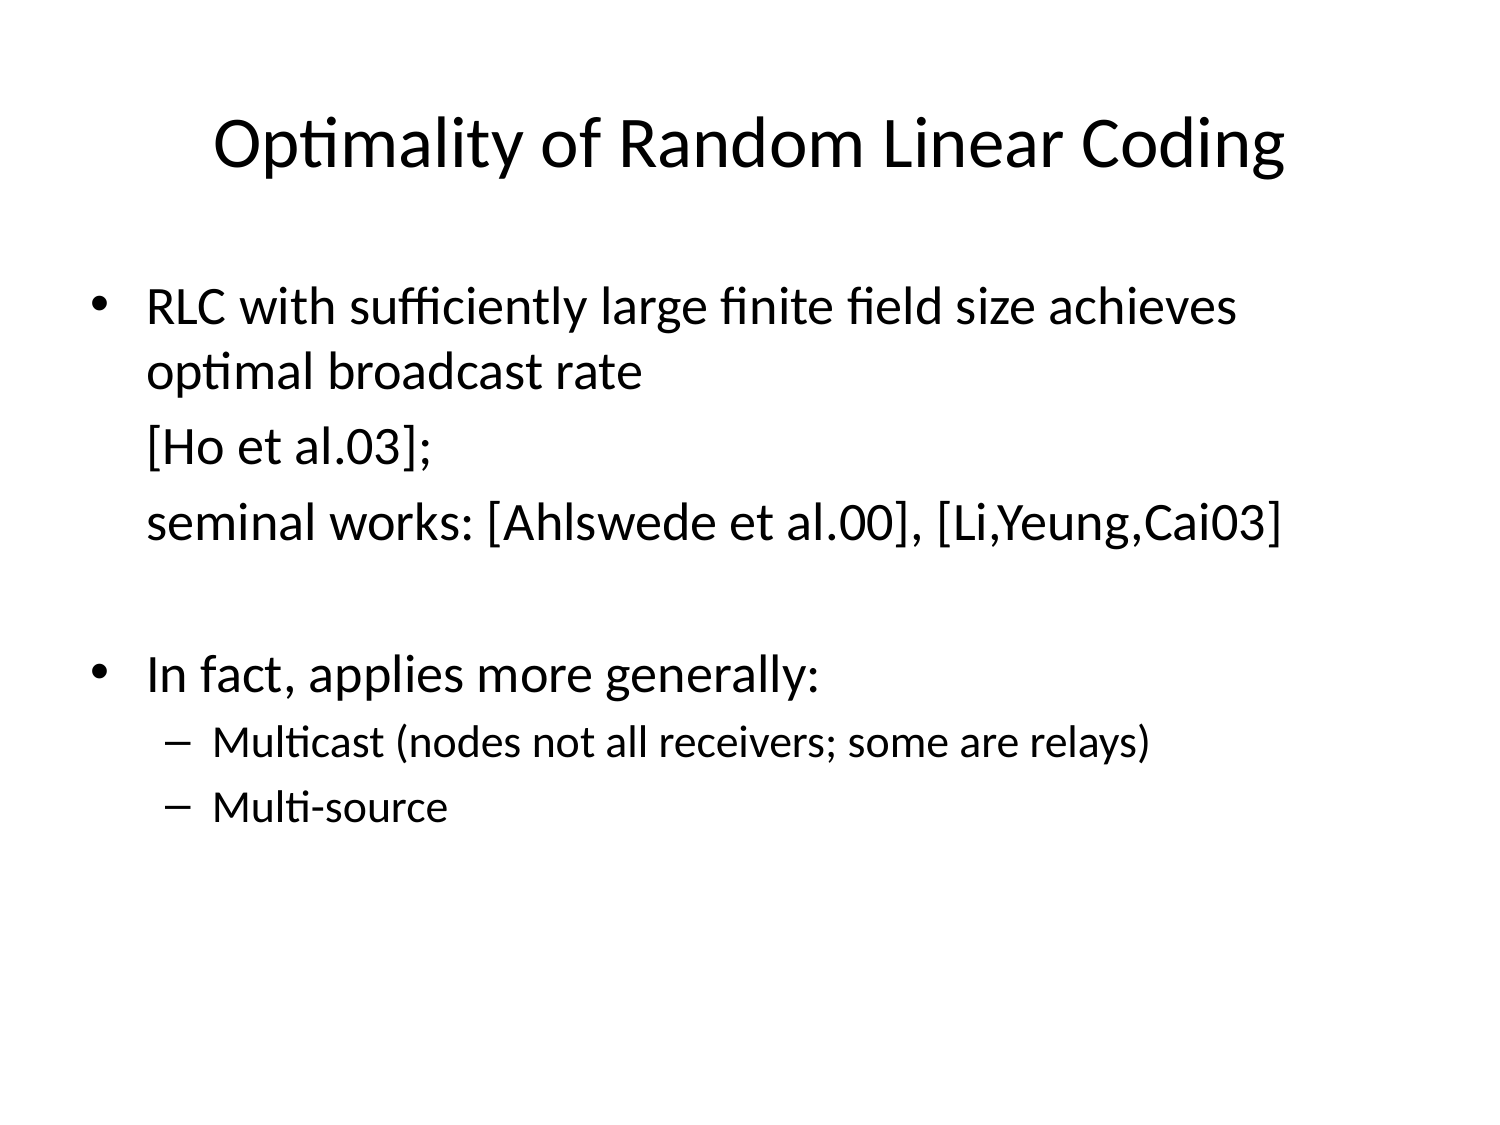

# Optimality of Random Linear Coding
RLC with sufficiently large finite field size achieves optimal broadcast rate
	[Ho et al.03];
	seminal works: [Ahlswede et al.00], [Li,Yeung,Cai03]

In fact, applies more generally:
Multicast (nodes not all receivers; some are relays)
Multi-source